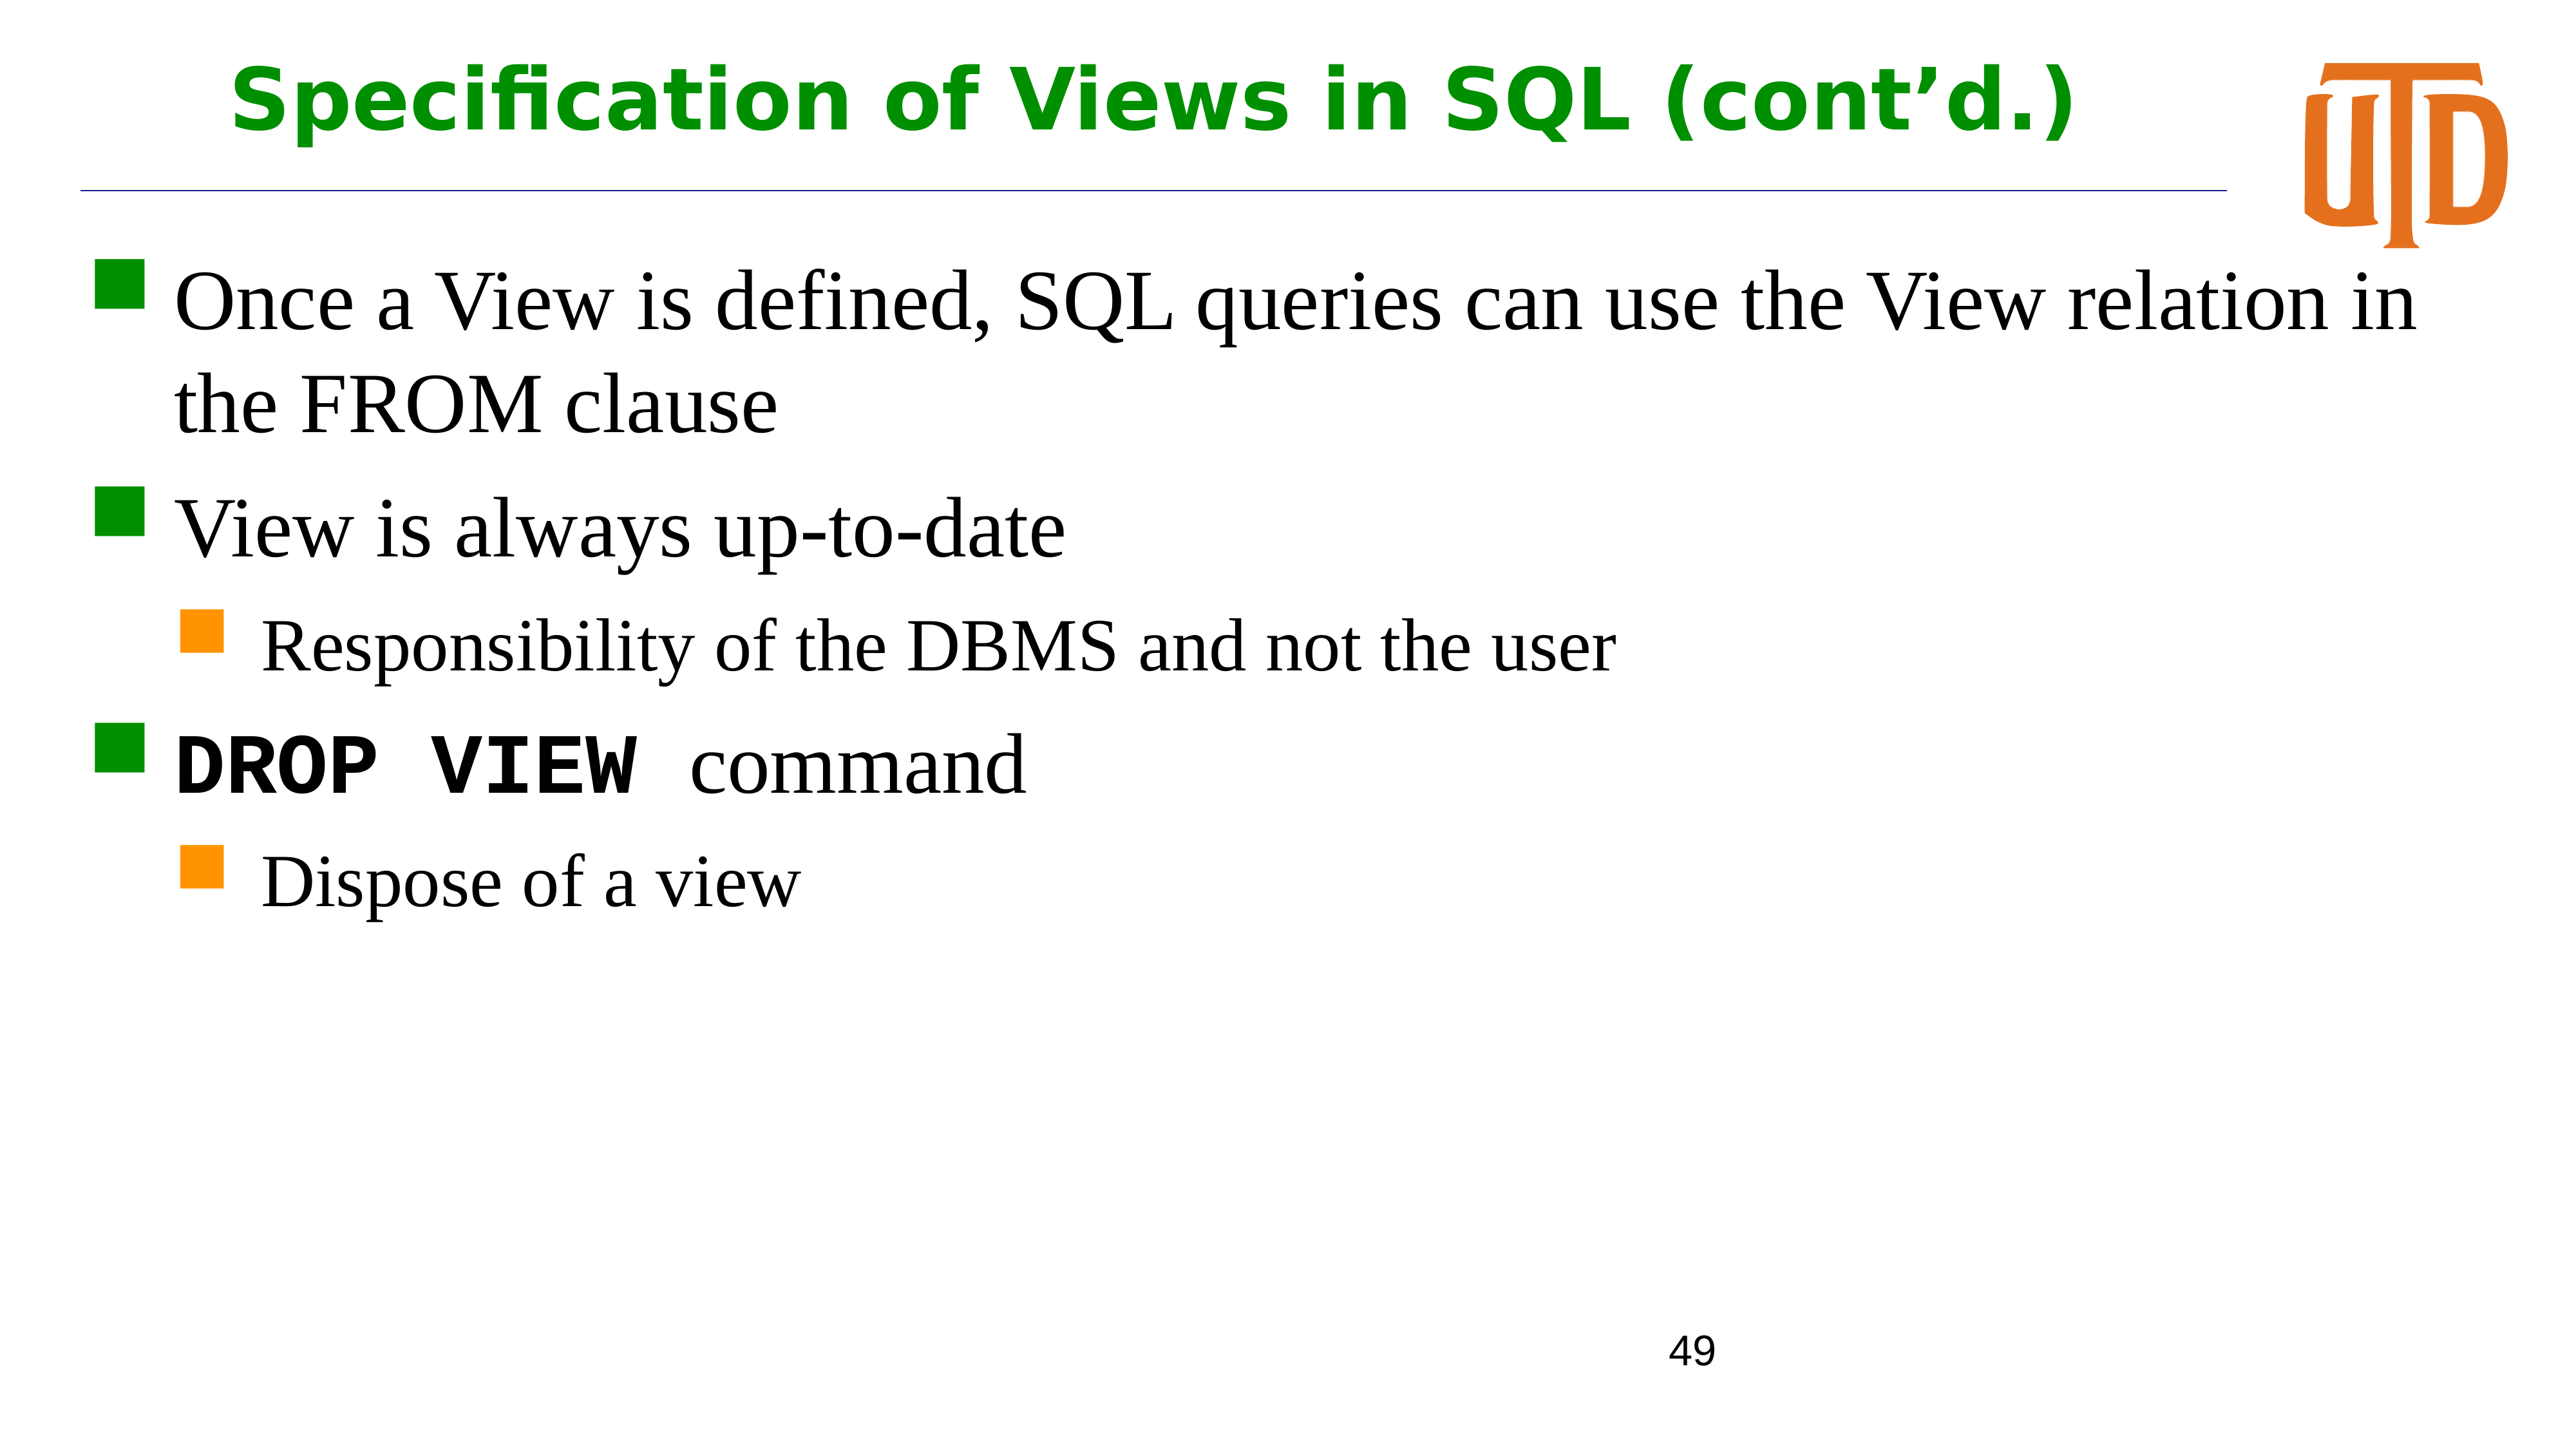

# Specification of Views in SQL (cont’d.)
Once a View is defined, SQL queries can use the View relation in the FROM clause
View is always up-to-date
Responsibility of the DBMS and not the user
DROP VIEW command
Dispose of a view
49
Slide 7- 49